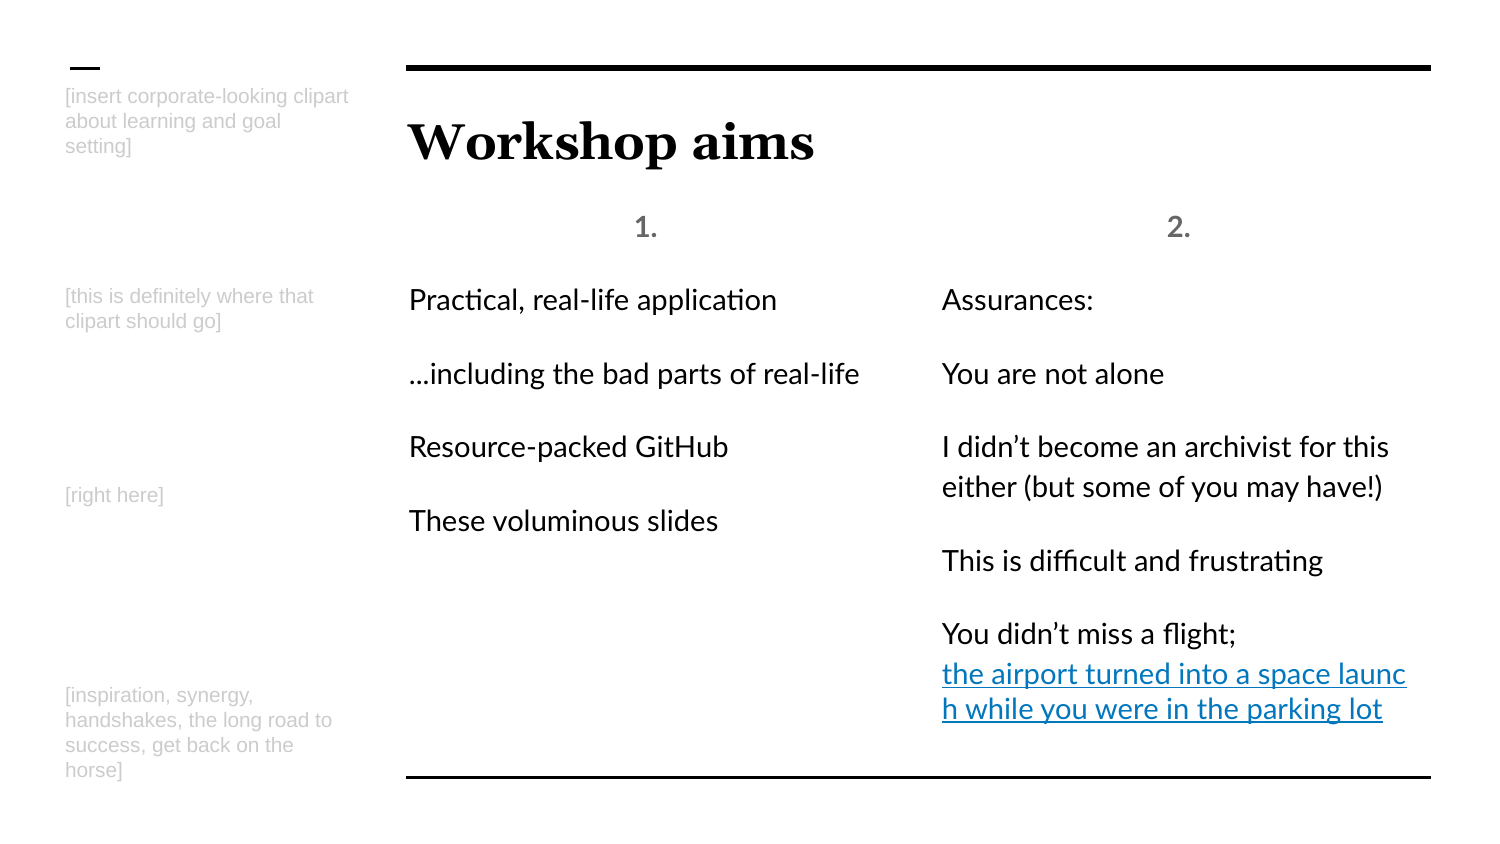

[insert corporate-looking clipart about learning and goal setting]

[this is definitely where that clipart should go]

[right here]

[inspiration, synergy, handshakes, the long road to success, get back on the horse]
# Workshop aims
1.
Practical, real-life application
...including the bad parts of real-life
Resource-packed GitHub
These voluminous slides
2.
Assurances:
You are not alone
I didn’t become an archivist for this either (but some of you may have!)
This is difficult and frustrating
You didn’t miss a flight; the airport turned into a space launch while you were in the parking lot